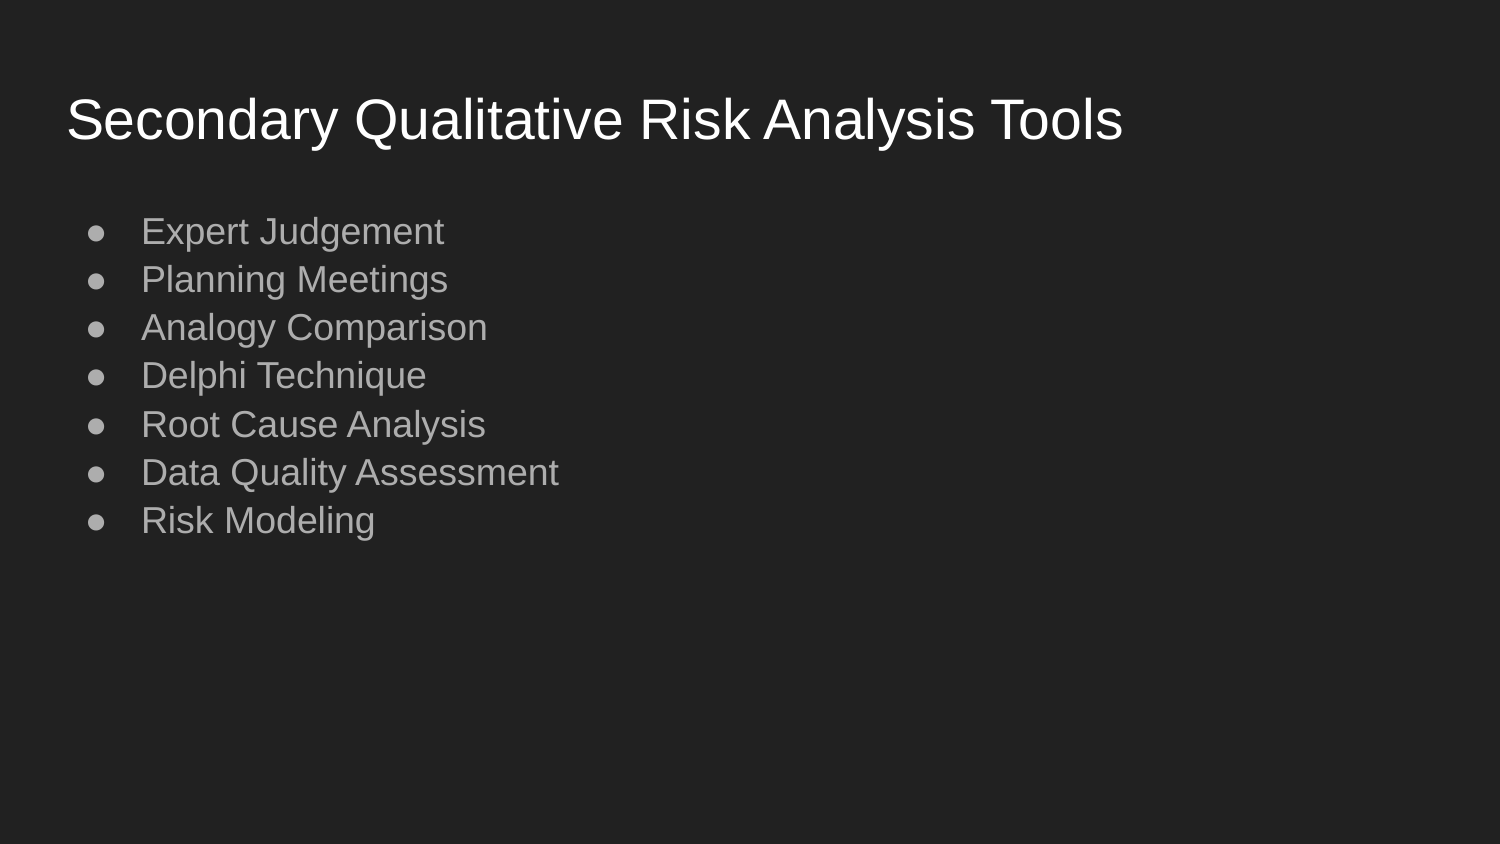

# Secondary Qualitative Risk Analysis Tools

Expert Judgement
Planning Meetings
Analogy Comparison
Delphi Technique
Root Cause Analysis
Data Quality Assessment
Risk Modeling